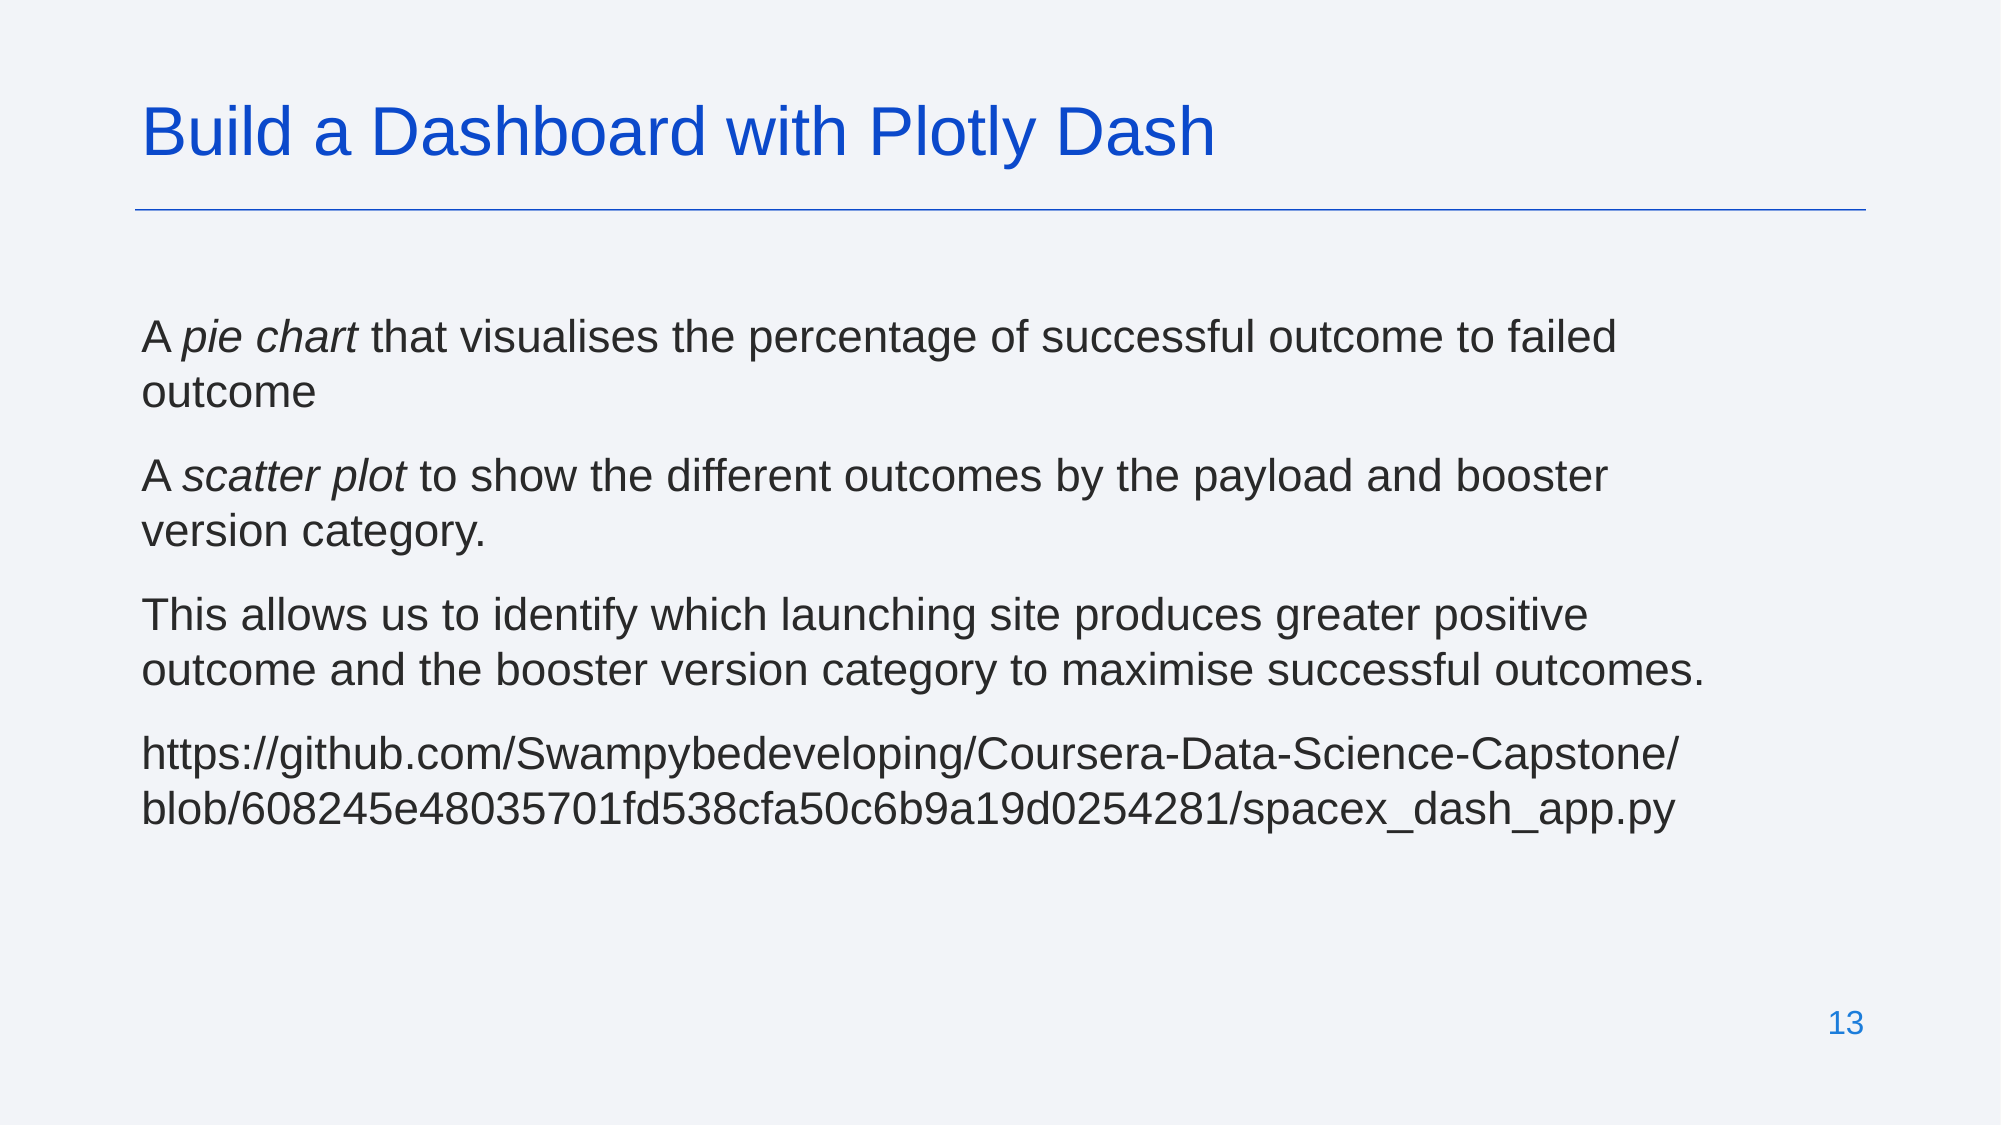

Build a Dashboard with Plotly Dash
A pie chart that visualises the percentage of successful outcome to failed outcome
A scatter plot to show the different outcomes by the payload and booster version category.
This allows us to identify which launching site produces greater positive outcome and the booster version category to maximise successful outcomes.
https://github.com/Swampybedeveloping/Coursera-Data-Science-Capstone/blob/608245e48035701fd538cfa50c6b9a19d0254281/spacex_dash_app.py
13